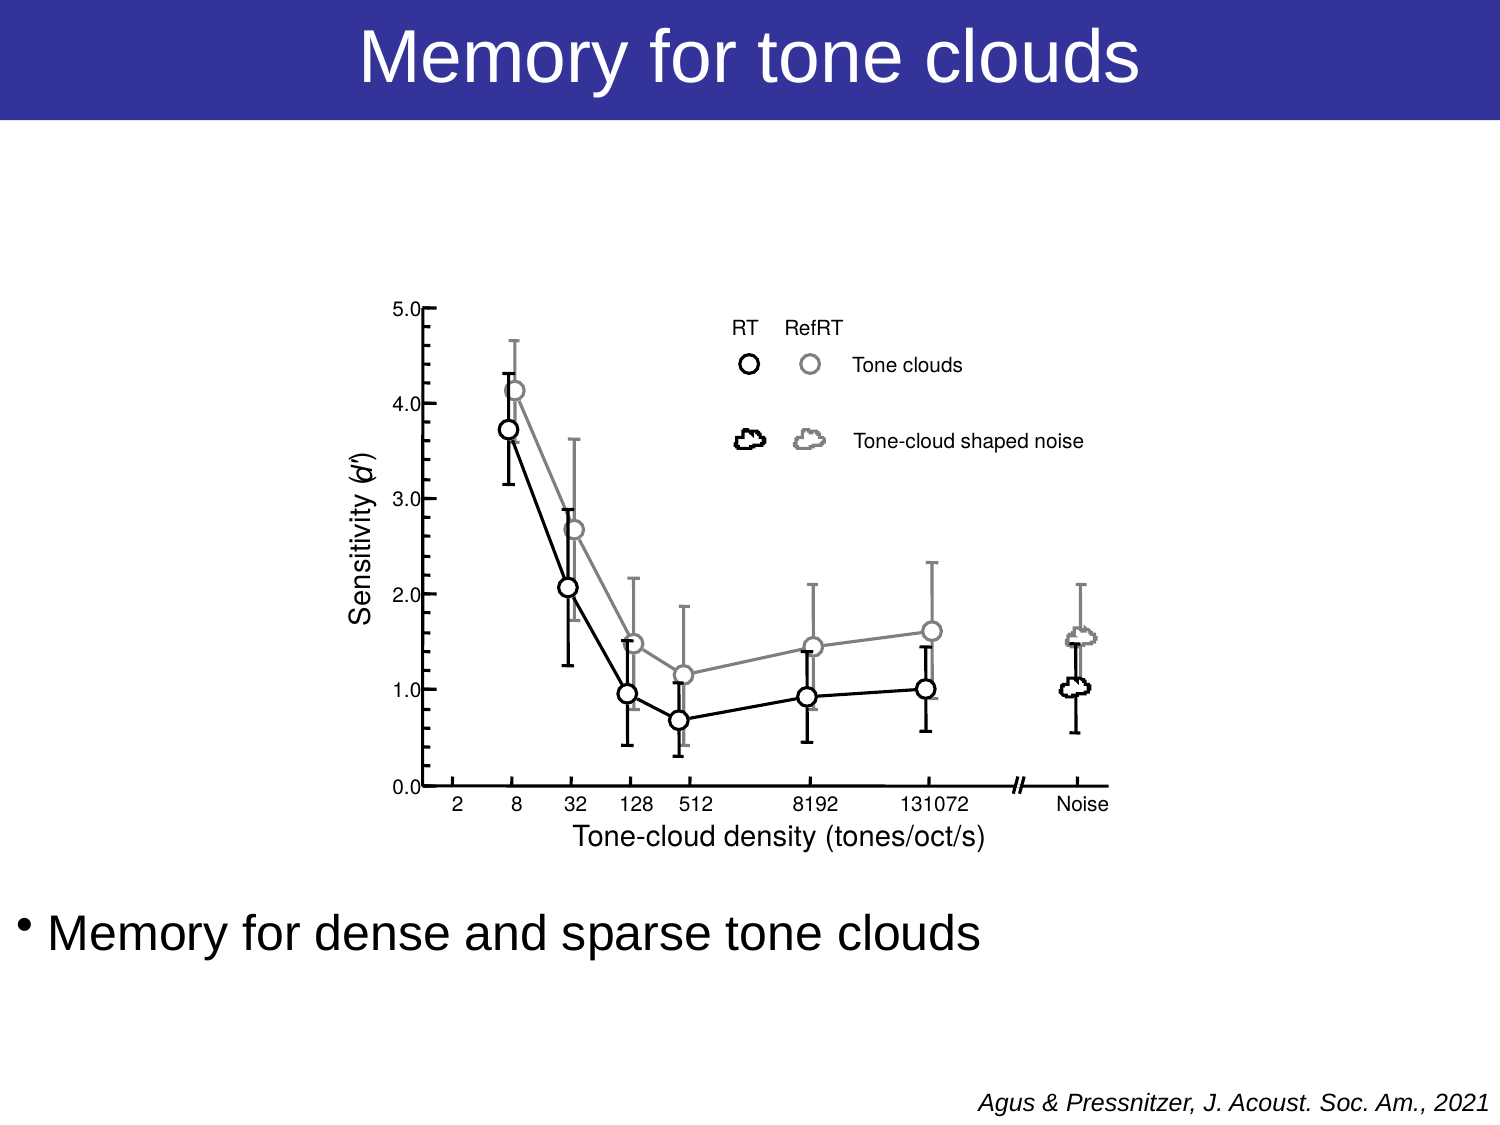

Memory for tone clouds
5.0

RT
RefRT

Tone clouds

4.0

Tone-cloud shaped noise

)

d'

3.0

Sensitivity (

2.0

1.0

0.0

2
8
32
128
512
8192
131072
Noise
Tone-cloud density (tones/oct/s)
 Memory for dense and sparse tone clouds
Agus & Pressnitzer, J. Acoust. Soc. Am., 2021